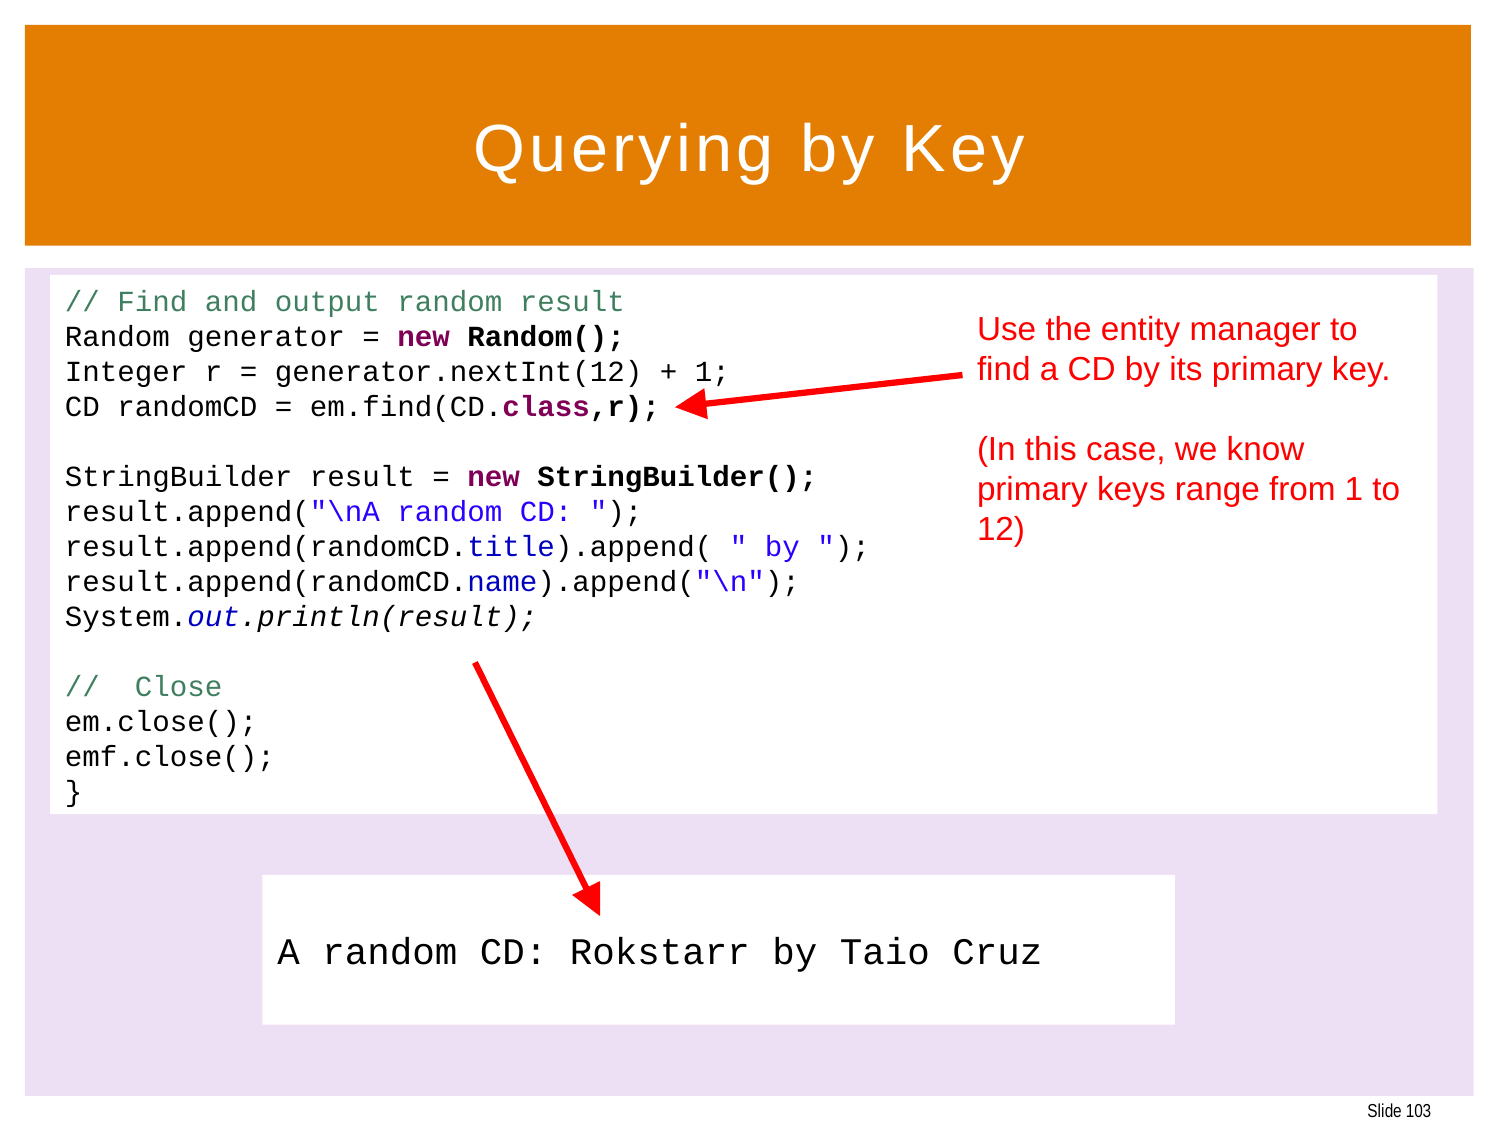

103
# Querying by Key
// Find and output random result
Random generator = new Random();
Integer r = generator.nextInt(12) + 1;
CD randomCD = em.find(CD.class,r);

StringBuilder result = new StringBuilder();
result.append("\nA random CD: ");
result.append(randomCD.title).append( " by ");
result.append(randomCD.name).append("\n");
System.out.println(result);

//  Close
em.close();
emf.close();
}

Use the entity manager to
find a CD by its primary key.
(In this case, we know primary keys range from 1 to 12)

A random CD: Rokstarr by Taio Cruz